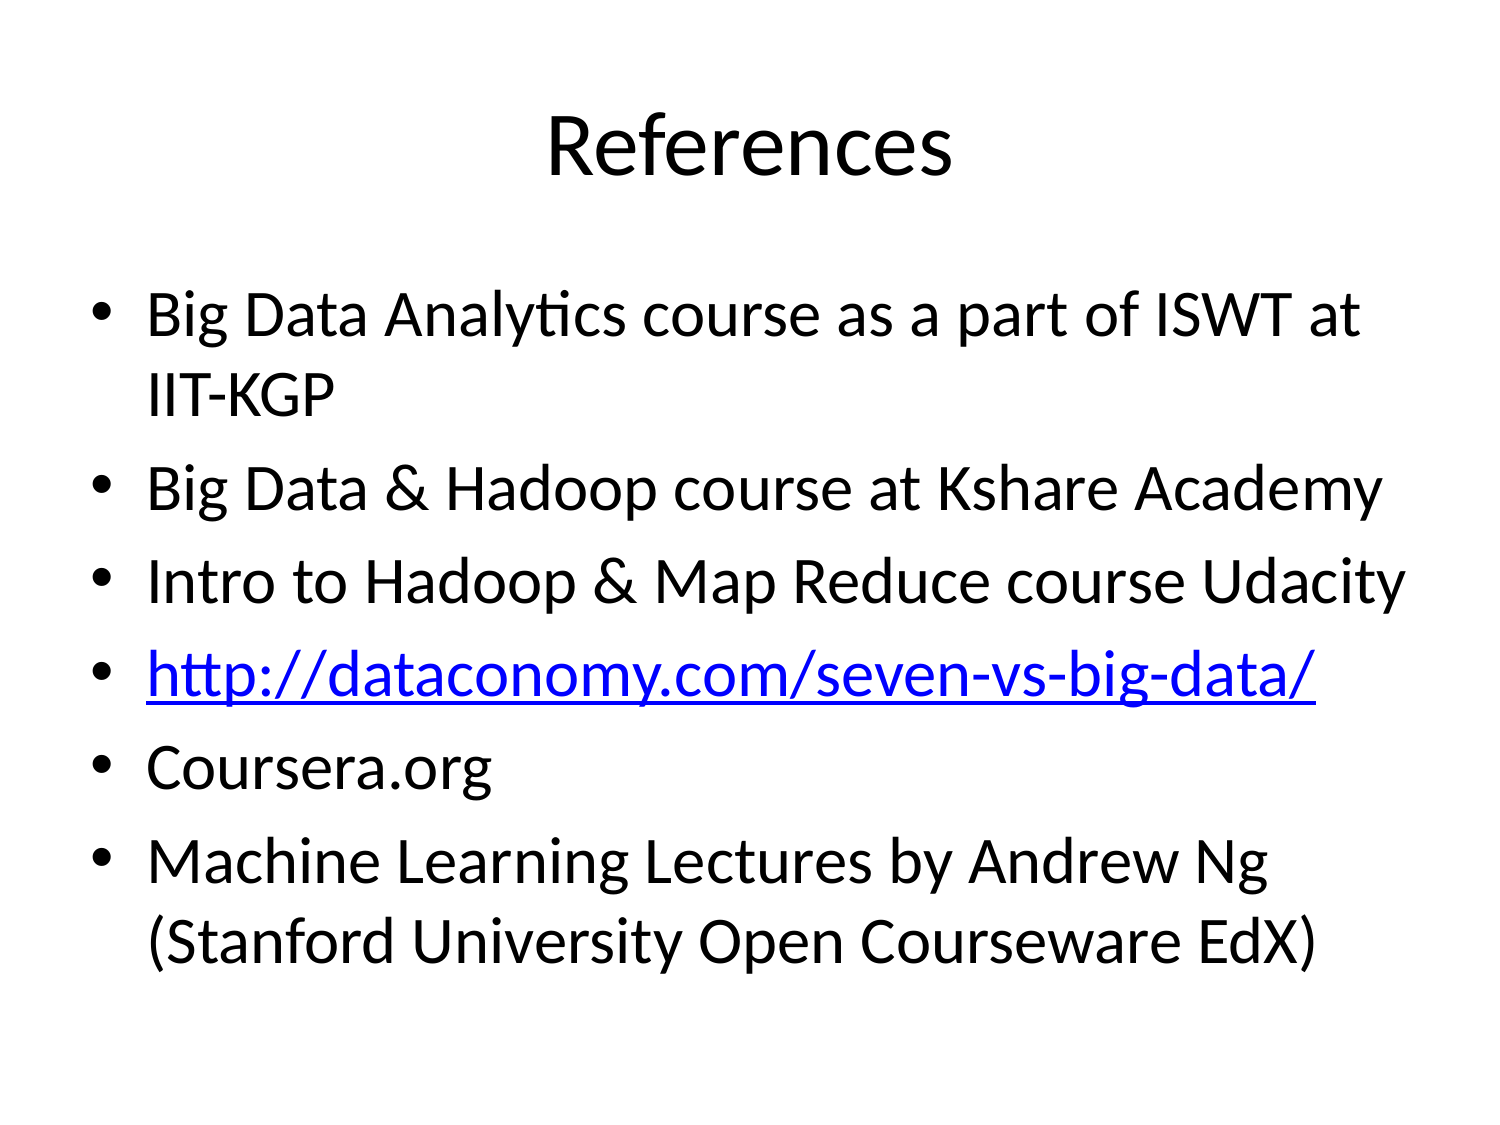

# References
Big Data Analytics course as a part of ISWT at IIT-KGP
Big Data & Hadoop course at Kshare Academy
Intro to Hadoop & Map Reduce course Udacity
http://dataconomy.com/seven-vs-big-data/
Coursera.org
Machine Learning Lectures by Andrew Ng (Stanford University Open Courseware EdX)